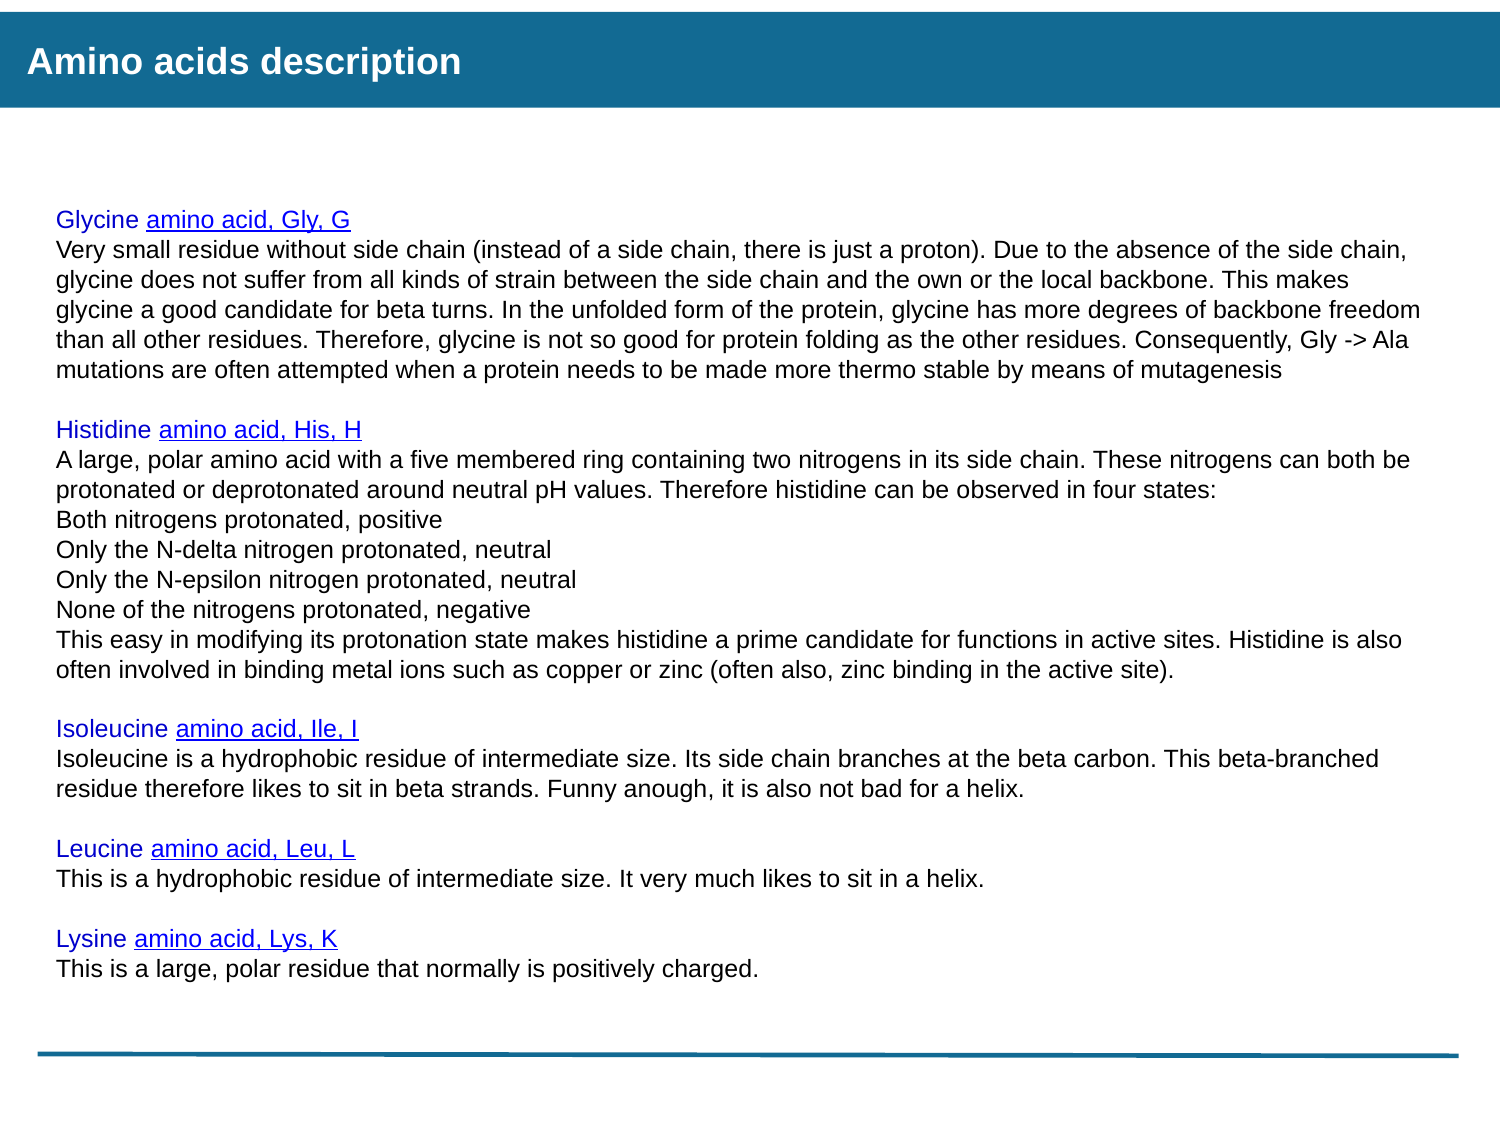

Amino acids description
Glycine amino acid, Gly, G
Very small residue without side chain (instead of a side chain, there is just a proton). Due to the absence of the side chain, glycine does not suffer from all kinds of strain between the side chain and the own or the local backbone. This makes glycine a good candidate for beta turns. In the unfolded form of the protein, glycine has more degrees of backbone freedom than all other residues. Therefore, glycine is not so good for protein folding as the other residues. Consequently, Gly -> Ala mutations are often attempted when a protein needs to be made more thermo stable by means of mutagenesis

Histidine amino acid, His, H
A large, polar amino acid with a five membered ring containing two nitrogens in its side chain. These nitrogens can both be protonated or deprotonated around neutral pH values. Therefore histidine can be observed in four states:
Both nitrogens protonated, positive
Only the N-delta nitrogen protonated, neutral
Only the N-epsilon nitrogen protonated, neutral
None of the nitrogens protonated, negative
This easy in modifying its protonation state makes histidine a prime candidate for functions in active sites. Histidine is also often involved in binding metal ions such as copper or zinc (often also, zinc binding in the active site).

Isoleucine amino acid, Ile, I
Isoleucine is a hydrophobic residue of intermediate size. Its side chain branches at the beta carbon. This beta-branched residue therefore likes to sit in beta strands. Funny anough, it is also not bad for a helix.

Leucine amino acid, Leu, L
This is a hydrophobic residue of intermediate size. It very much likes to sit in a helix.

Lysine amino acid, Lys, K
This is a large, polar residue that normally is positively charged.